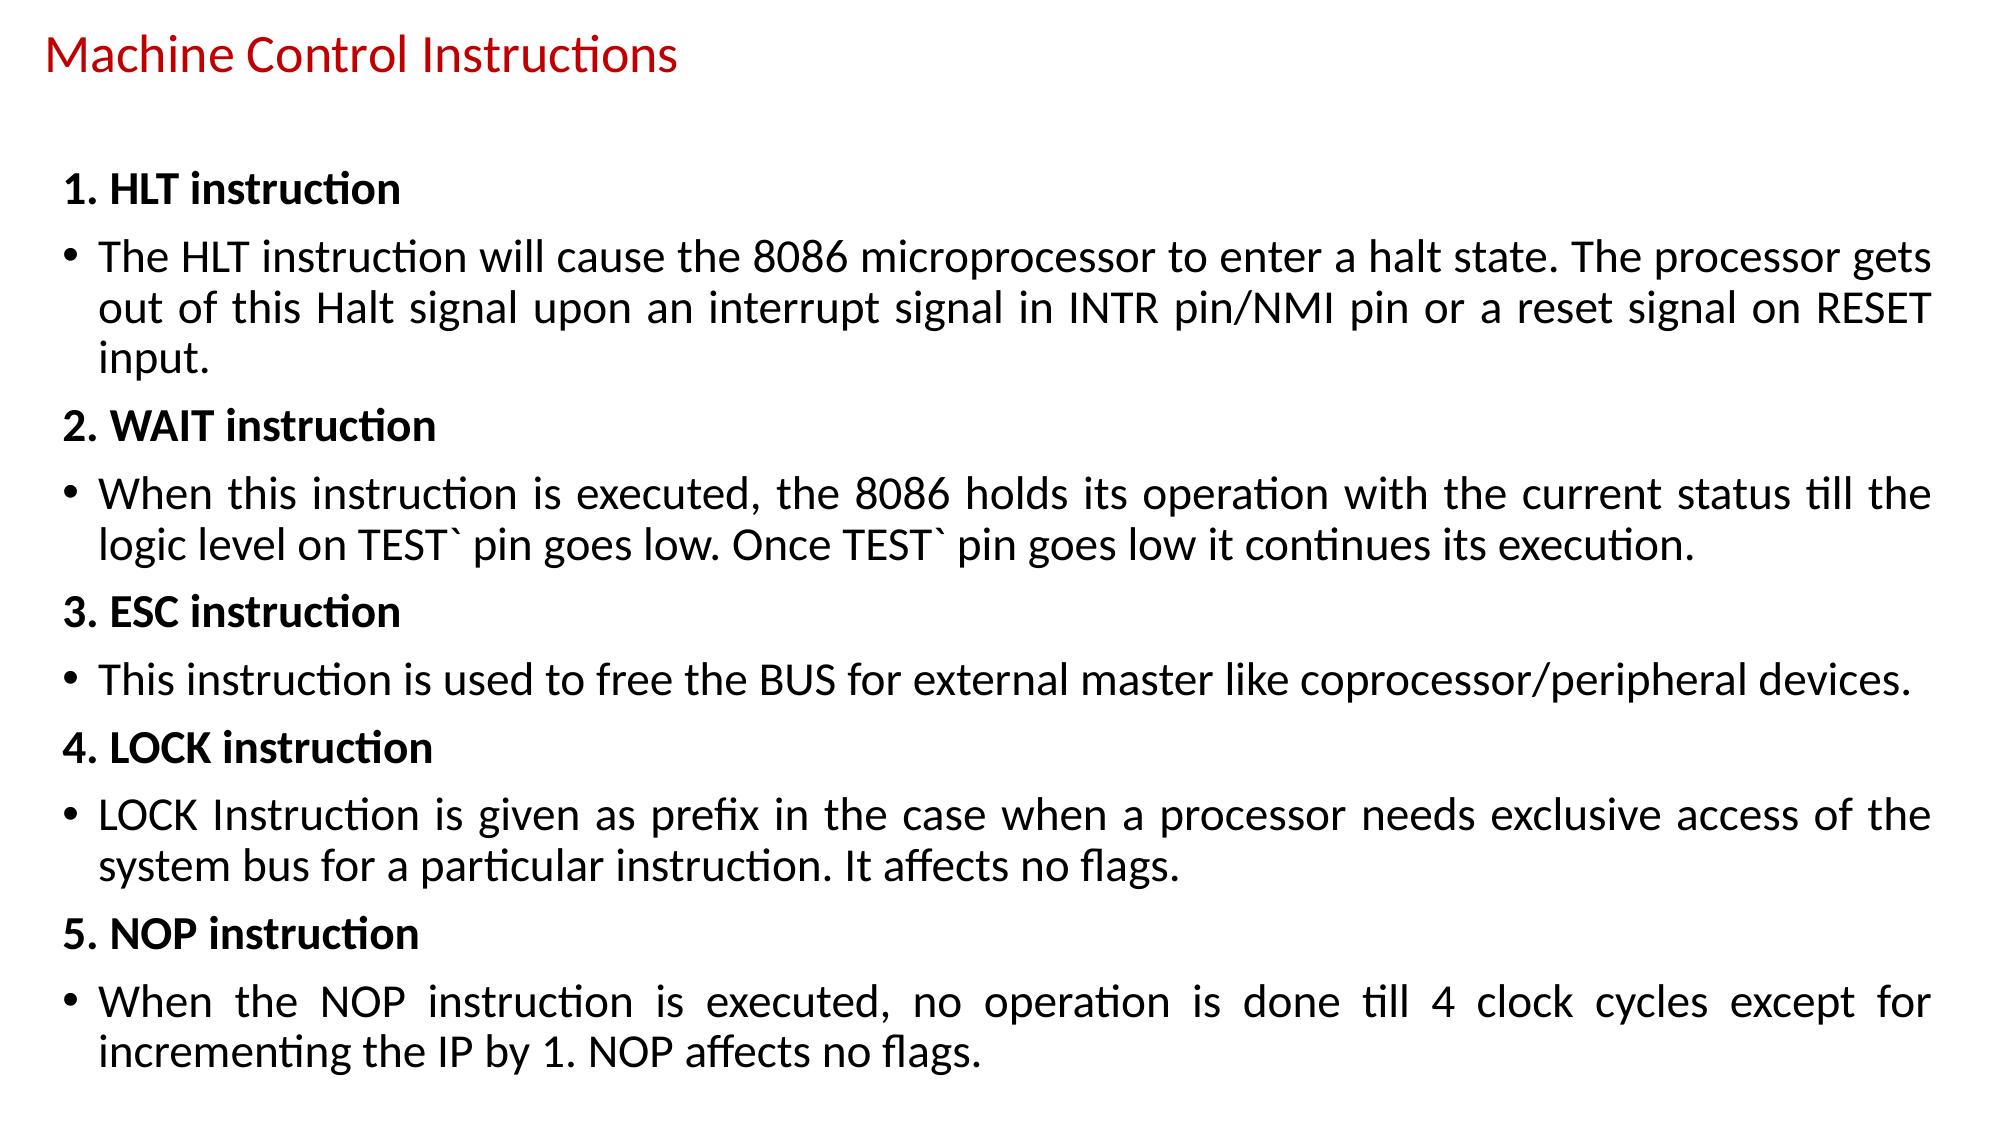

# Machine Control Instructions
1. HLT instruction
The HLT instruction will cause the 8086 microprocessor to enter a halt state. The processor gets out of this Halt signal upon an interrupt signal in INTR pin/NMI pin or a reset signal on RESET input.
2. WAIT instruction
When this instruction is executed, the 8086 holds its operation with the current status till the logic level on TEST` pin goes low. Once TEST` pin goes low it continues its execution.
3. ESC instruction
This instruction is used to free the BUS for external master like coprocessor/peripheral devices.
4. LOCK instruction
LOCK Instruction is given as prefix in the case when a processor needs exclusive access of the system bus for a particular instruction. It affects no flags.
5. NOP instruction
When the NOP instruction is executed, no operation is done till 4 clock cycles except for incrementing the IP by 1. NOP affects no flags.